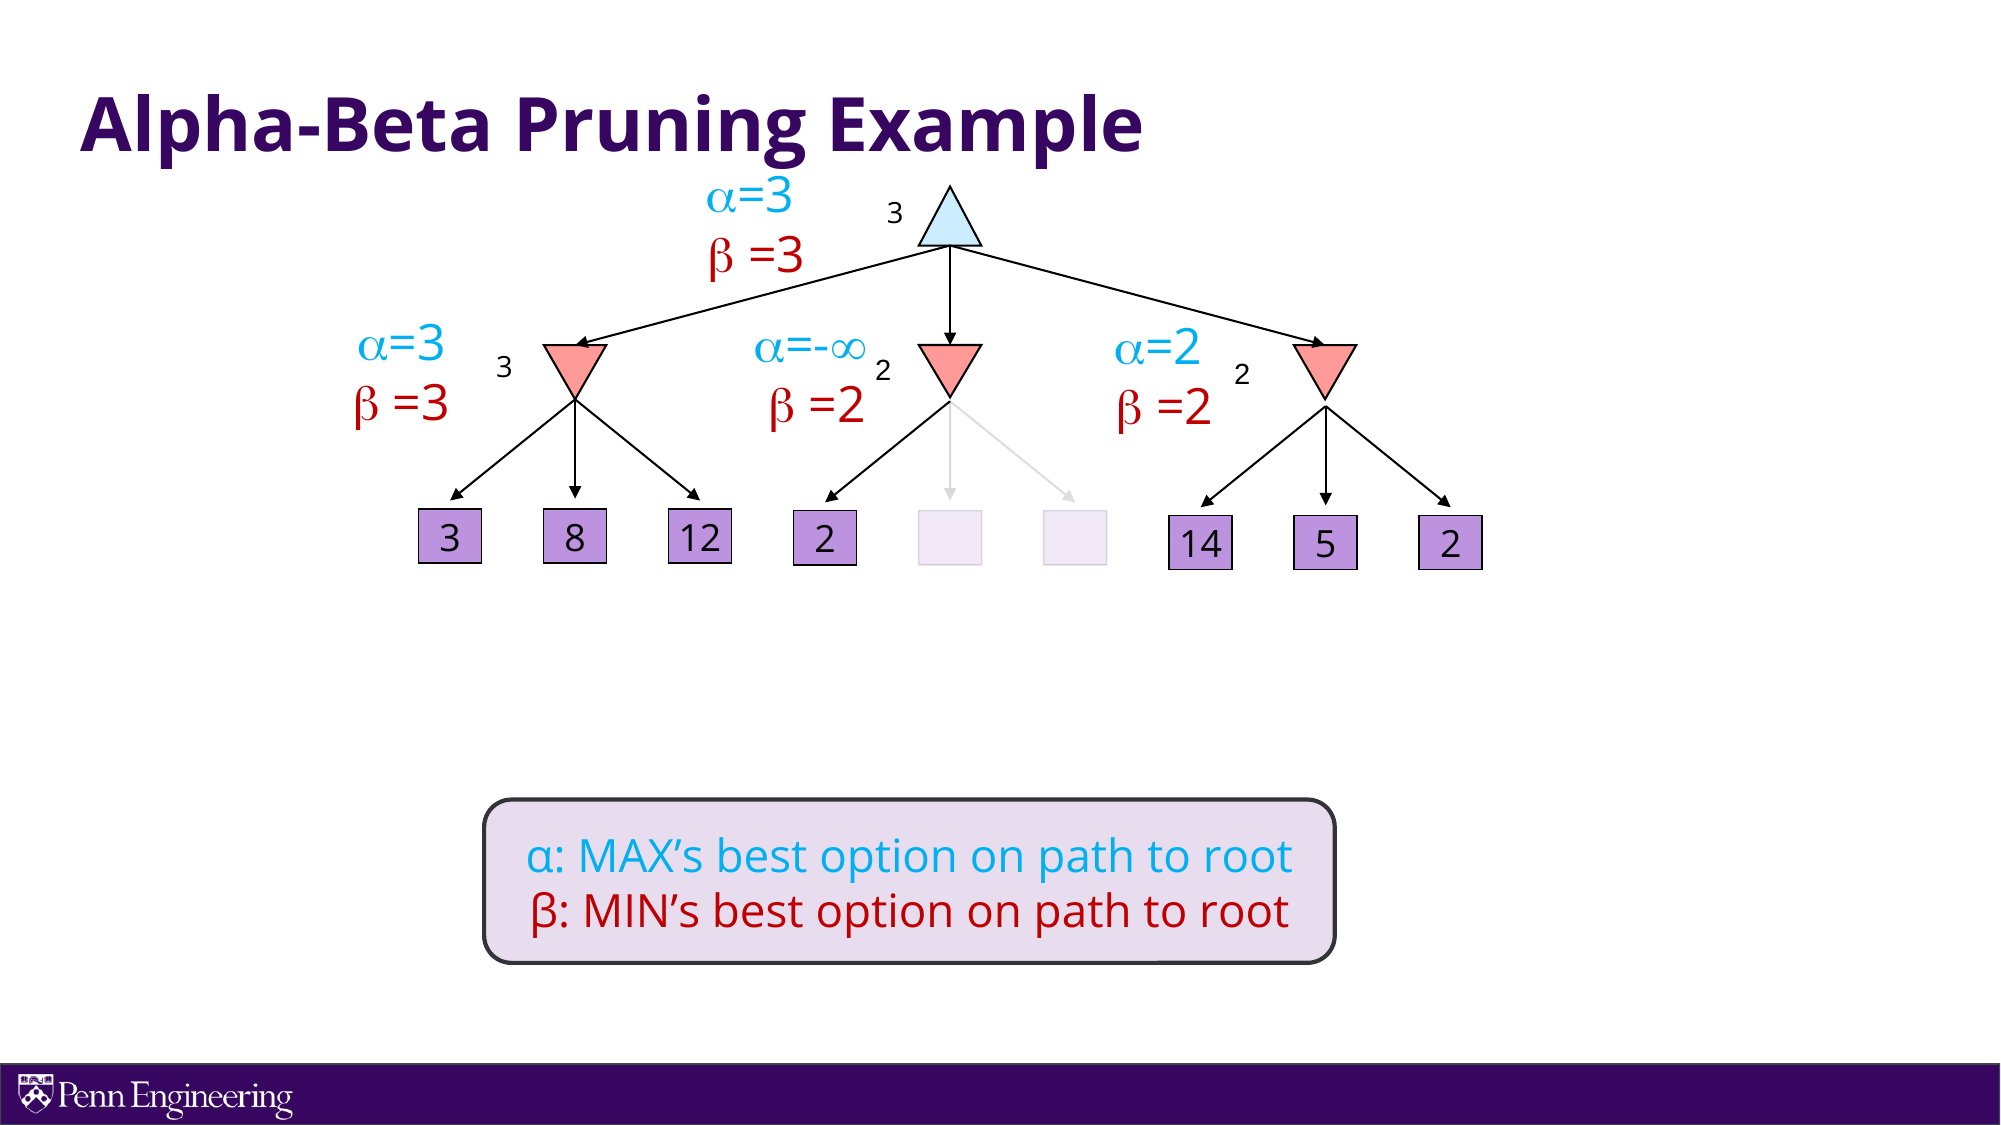

Alpha-Beta Pruning Example
α=3
β =3
3

α=3
β =3
α=-∞
β =2
α=2
β =2
3
2

2
3
8
12
2

14
5
2

α: MAX’s best option on path to root
β: MIN’s best option on path to root